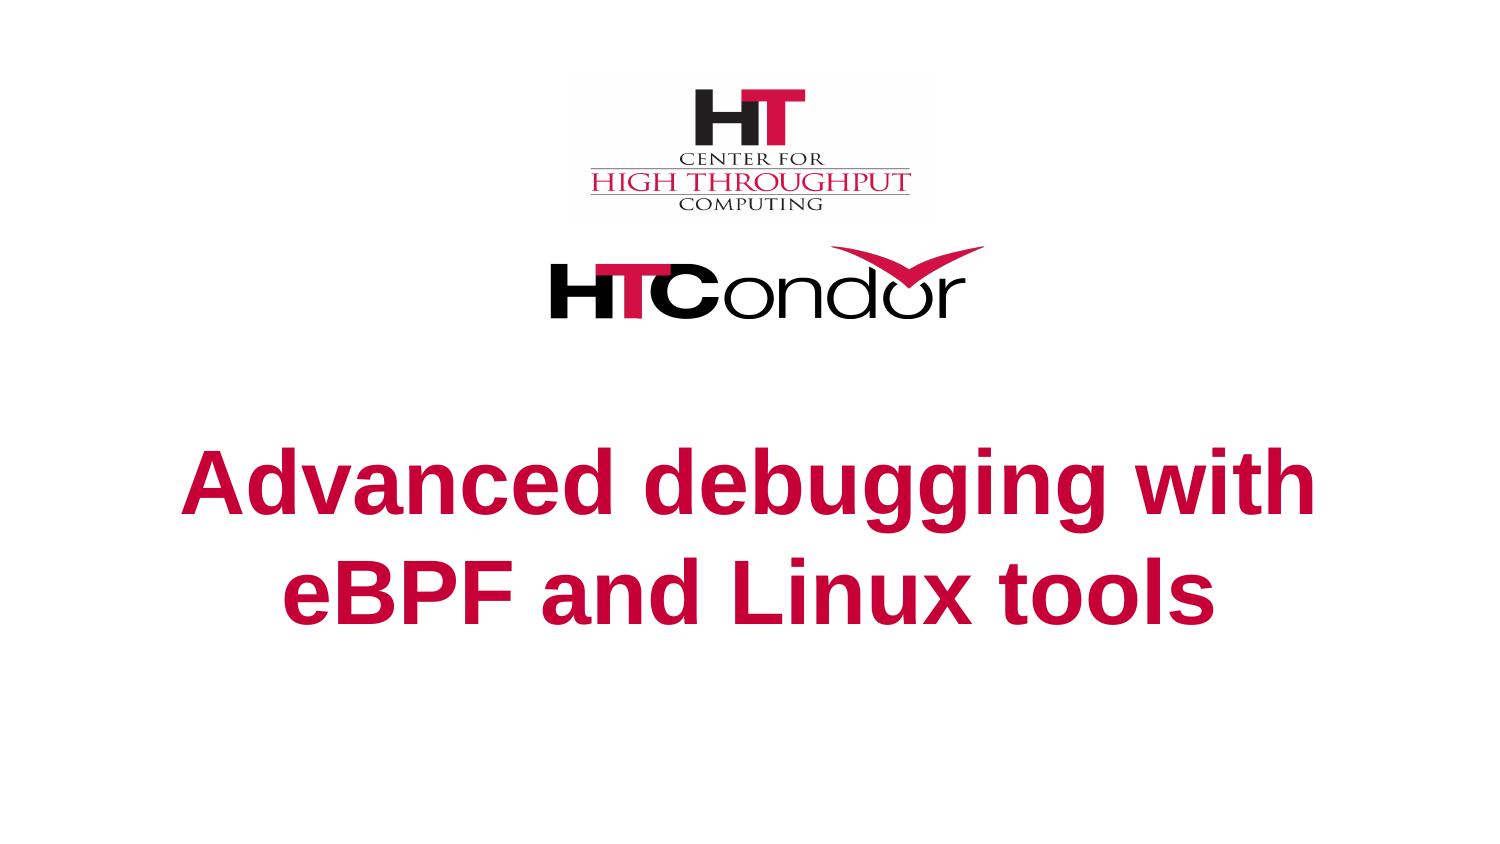

# Advanced debugging with eBPF and Linux tools